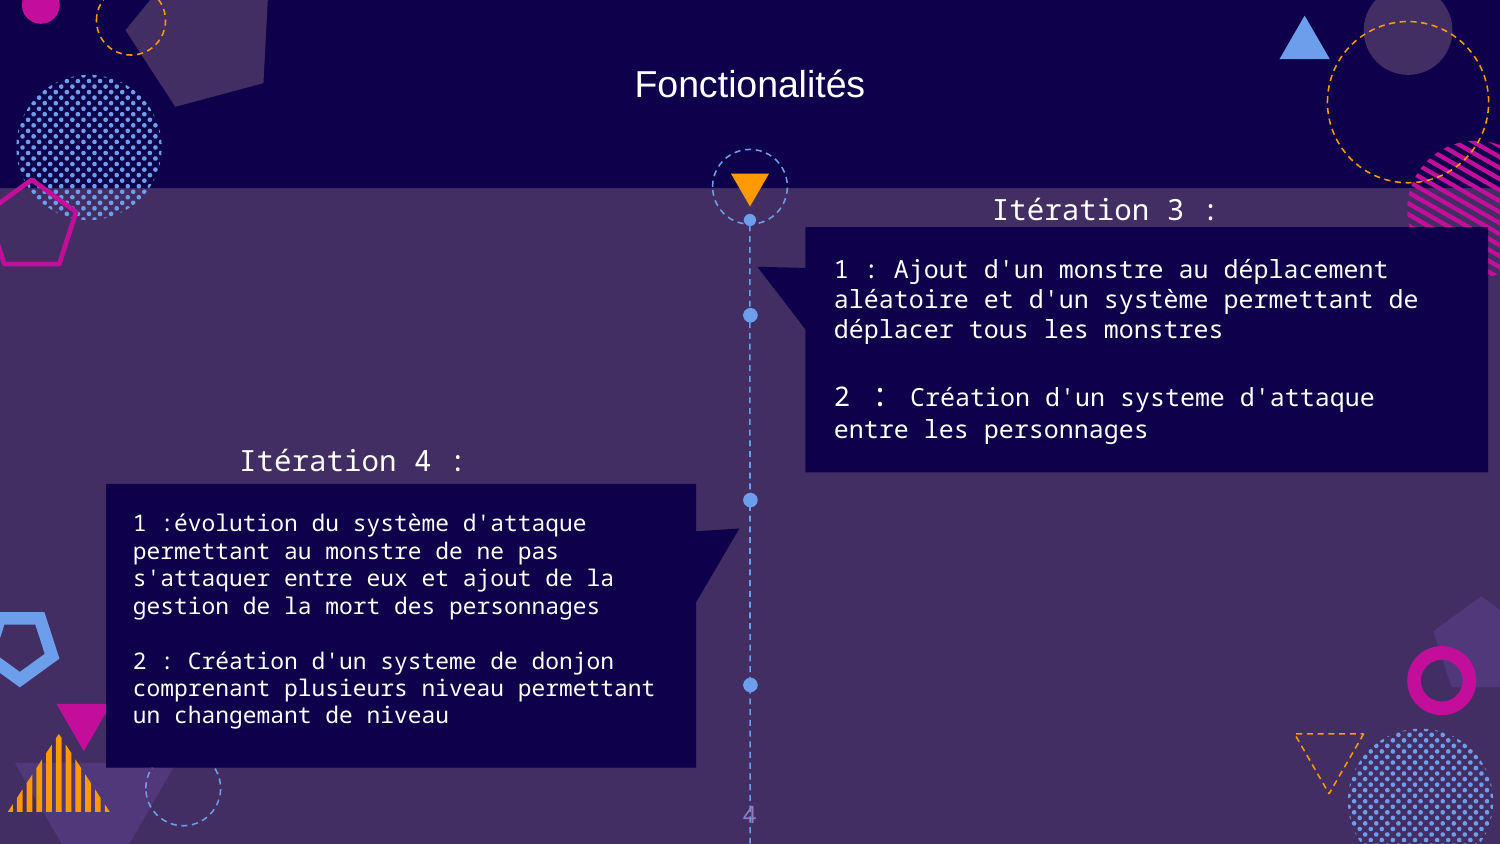

Fonctionalités
Itération 3 :

1 : Ajout d'un monstre au déplacement aléatoire et d'un système permettant de déplacer tous les monstres

2 : Création d'un systeme d'attaque entre les personnages

Itération 4 :

1 :évolution du système d'attaque permettant au monstre de ne pas s'attaquer entre eux et ajout de la gestion de la mort des personnages

2 : Création d'un systeme de donjon comprenant plusieurs niveau permettant un changemant de niveau

4